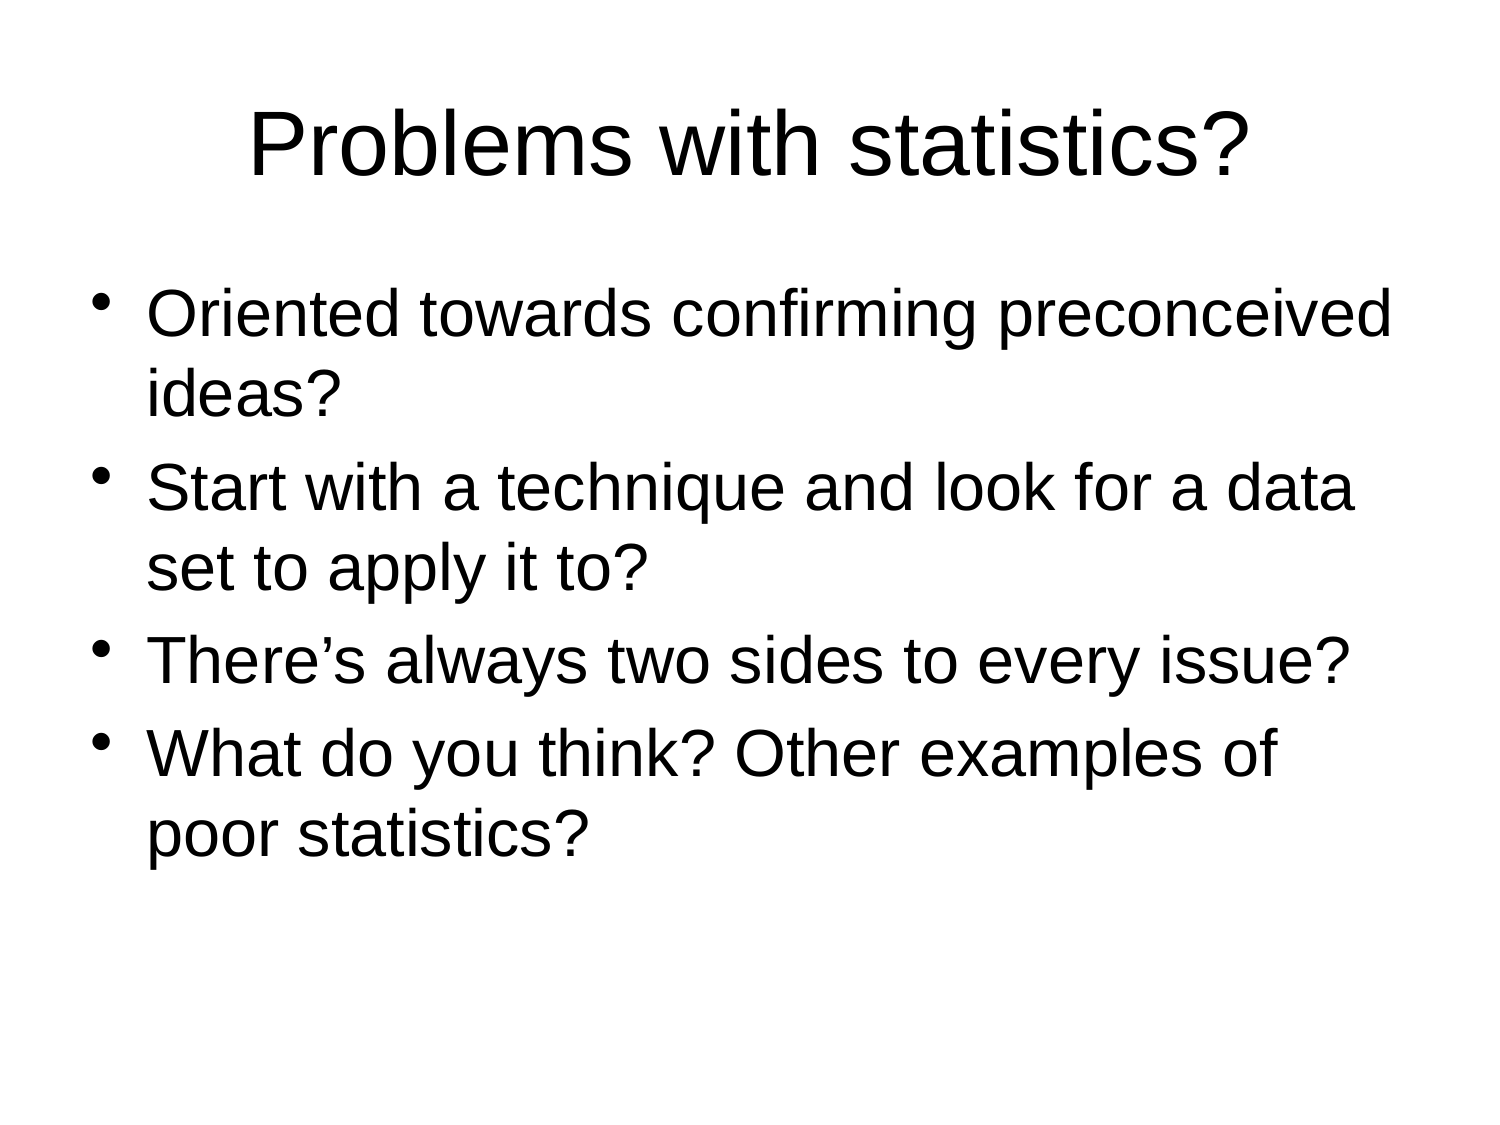

# Problems with statistics?
Oriented towards confirming preconceived ideas?
Start with a technique and look for a data set to apply it to?
There’s always two sides to every issue?
What do you think? Other examples of poor statistics?